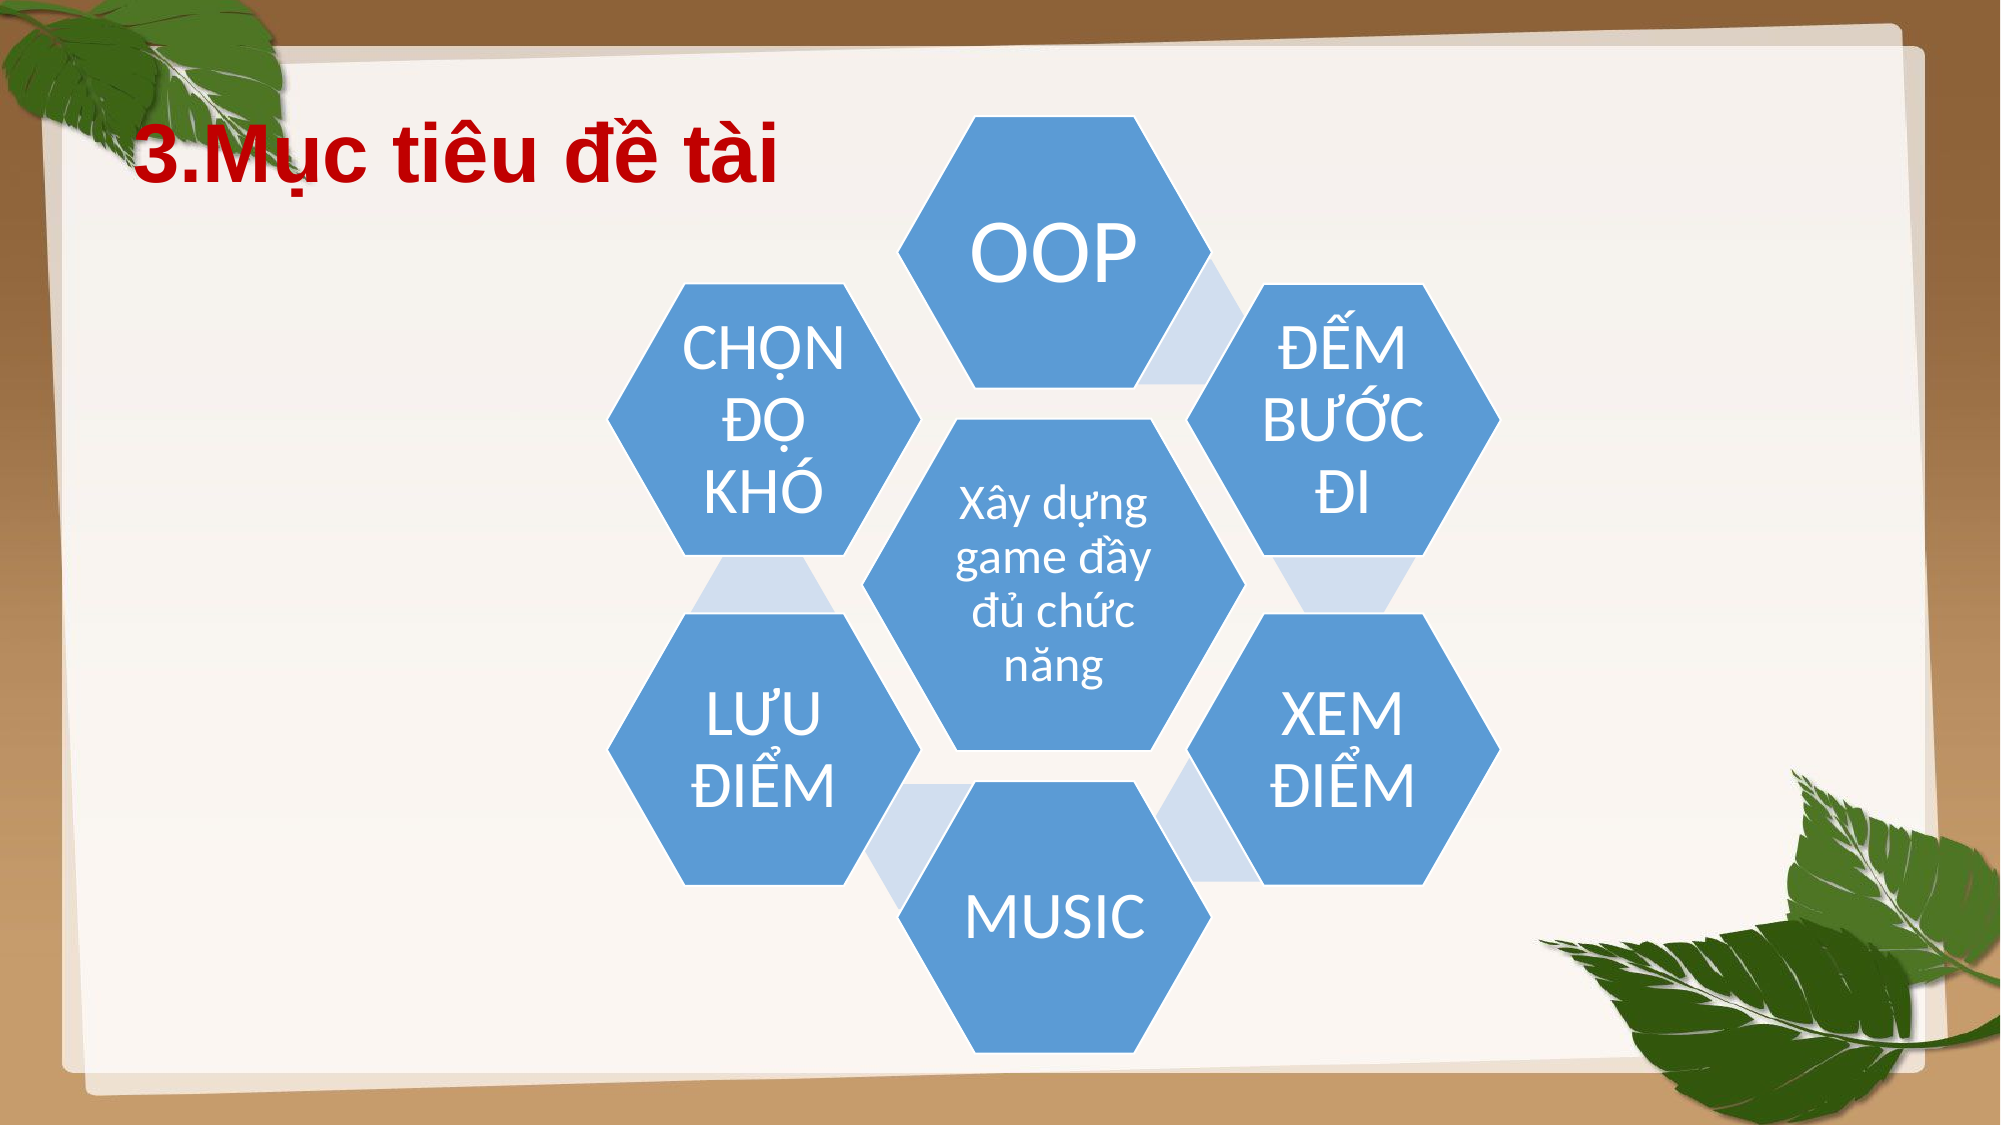

3.Mục tiêu đề tài
Xây dựng game đầy đủ chức năng
OOP
ĐẾM BƯỚC ĐI
XEM ĐIỂM
MUSIC
LƯU ĐIỂM
CHỌN ĐỘ KHÓ